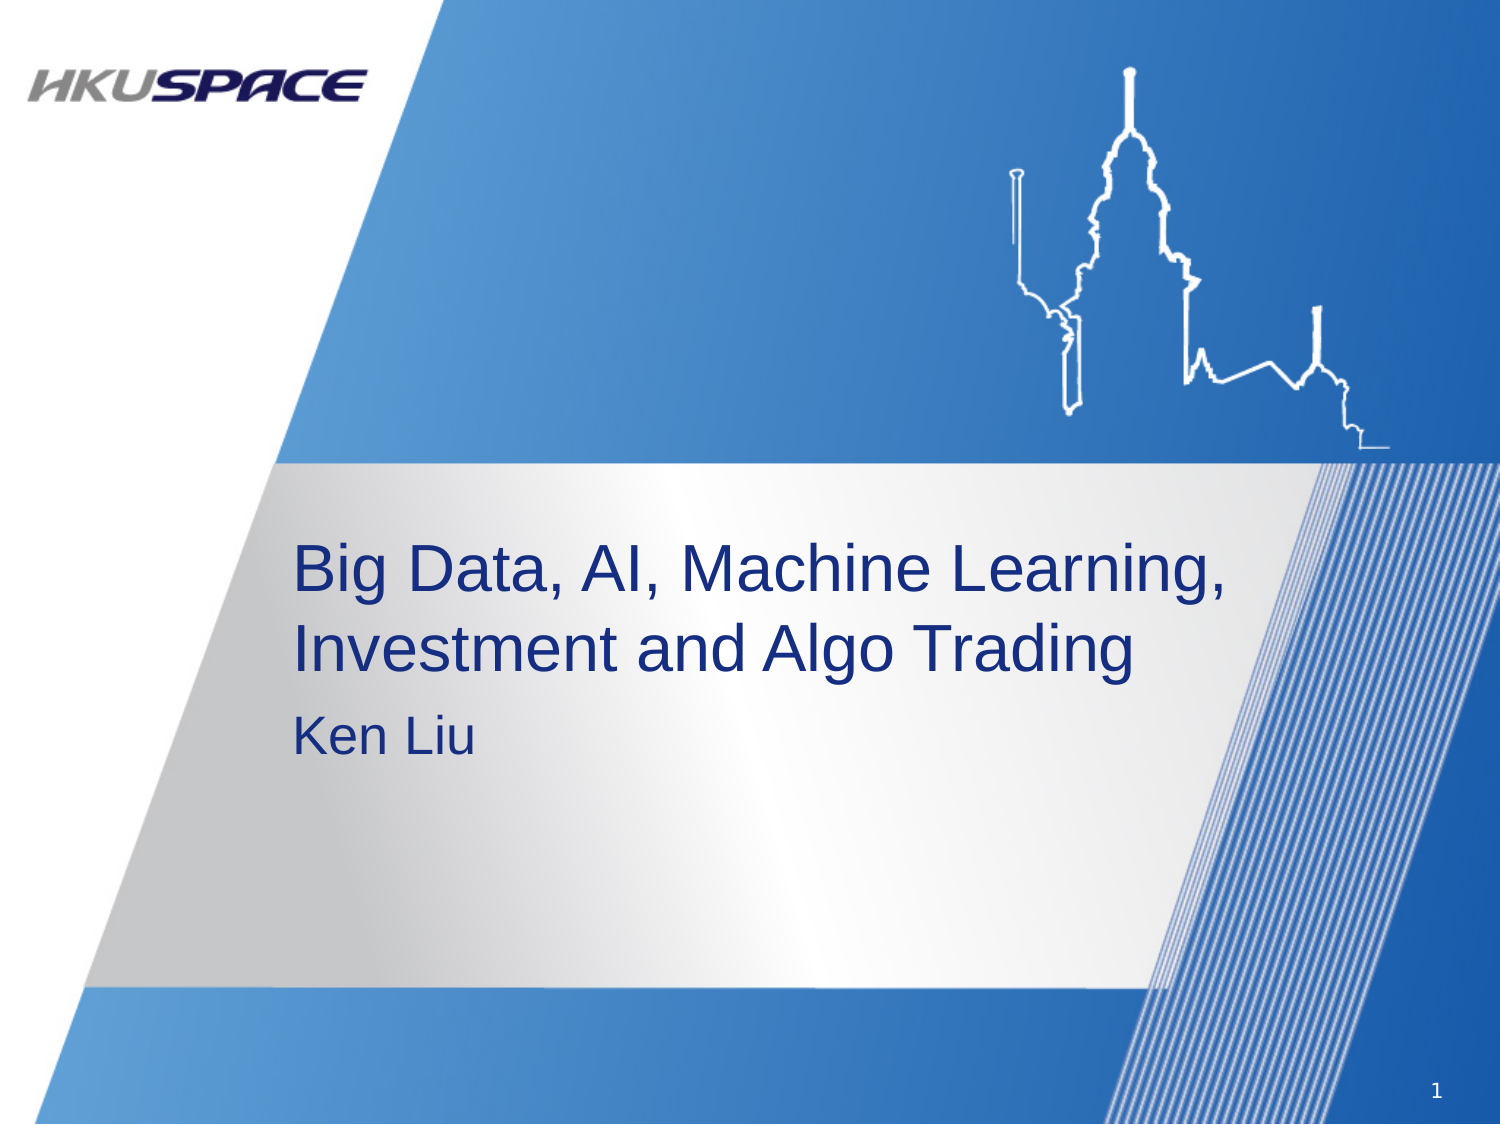

# Big Data, AI, Machine Learning, Investment and Algo Trading
Ken Liu
1